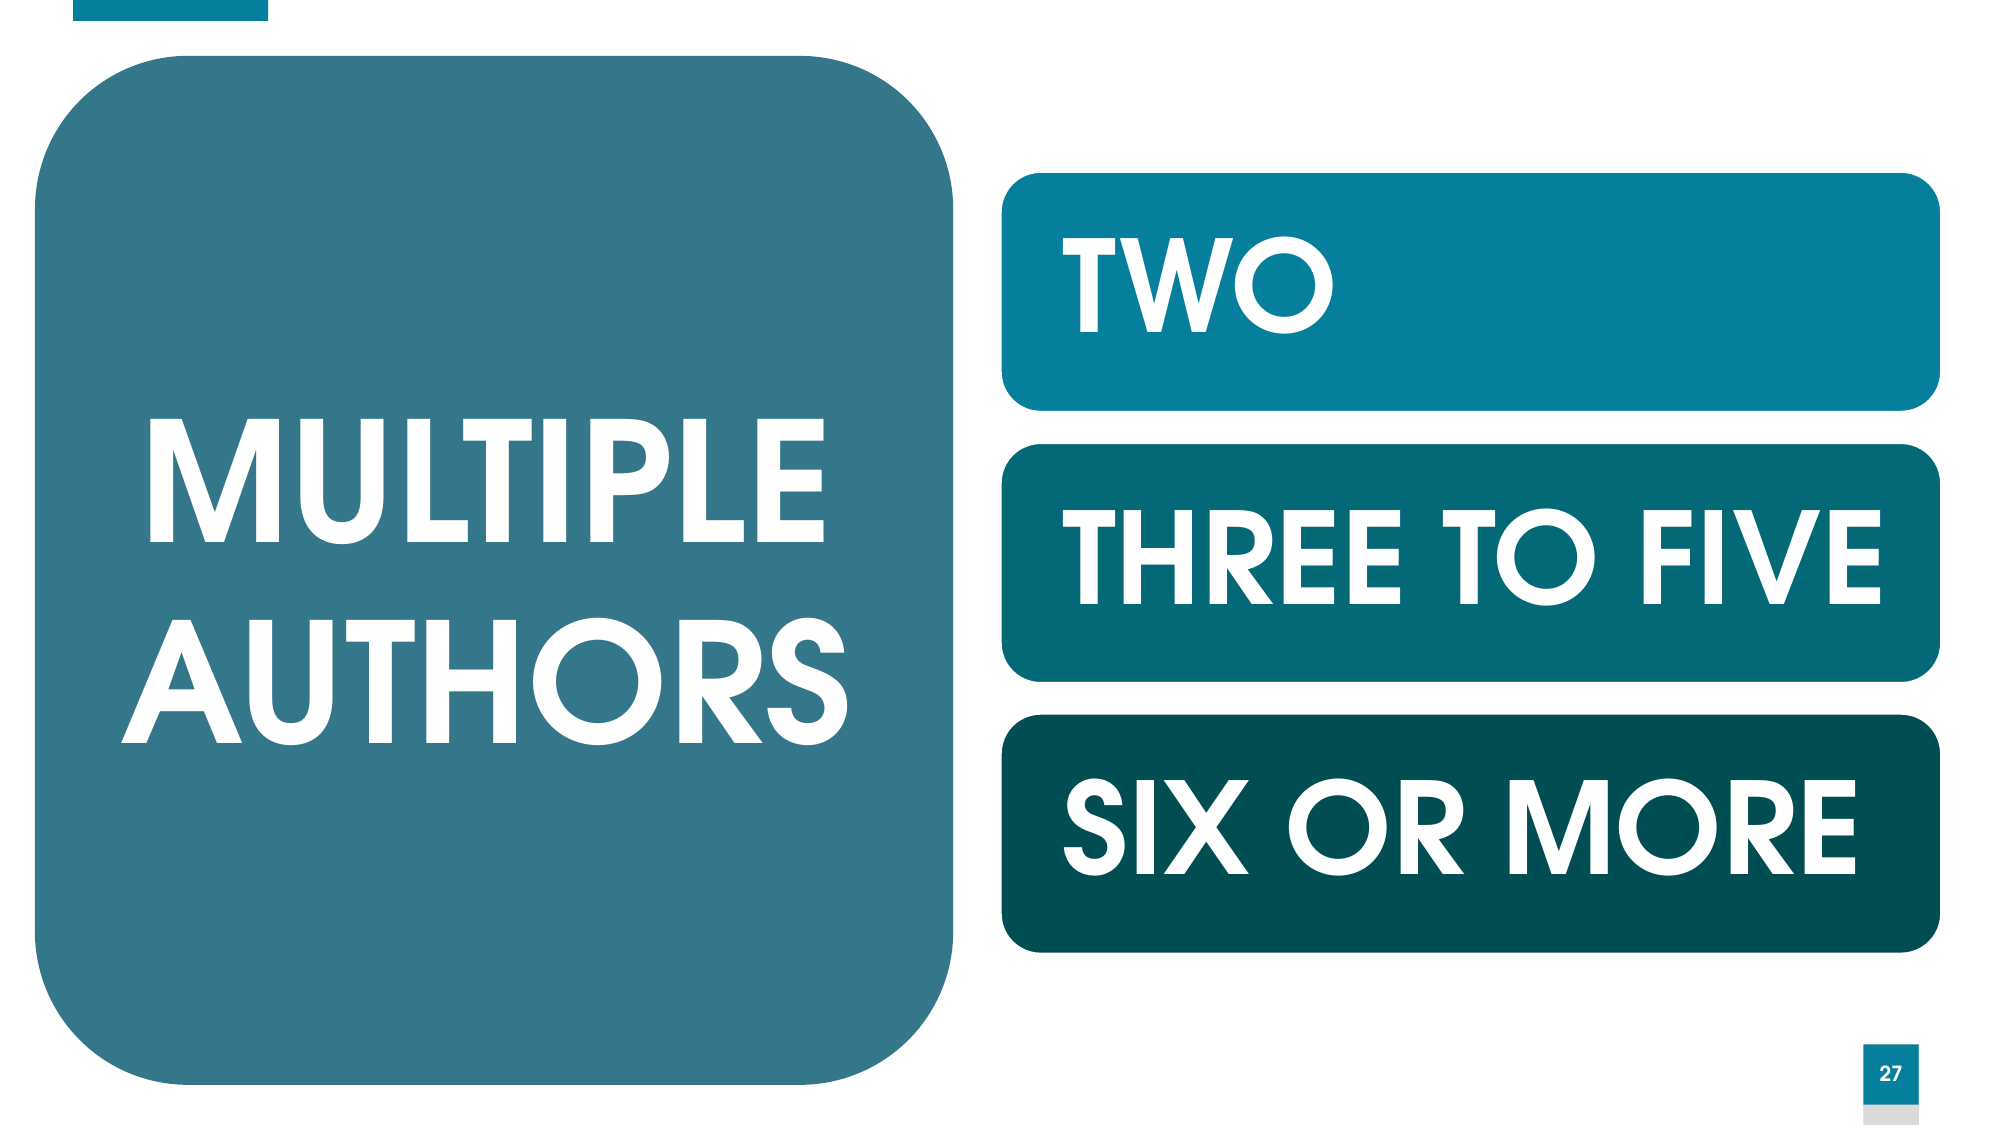

TWO
THREE TO FIVE
SIX OR MORE
MULTIPLE
AUTHORS

27